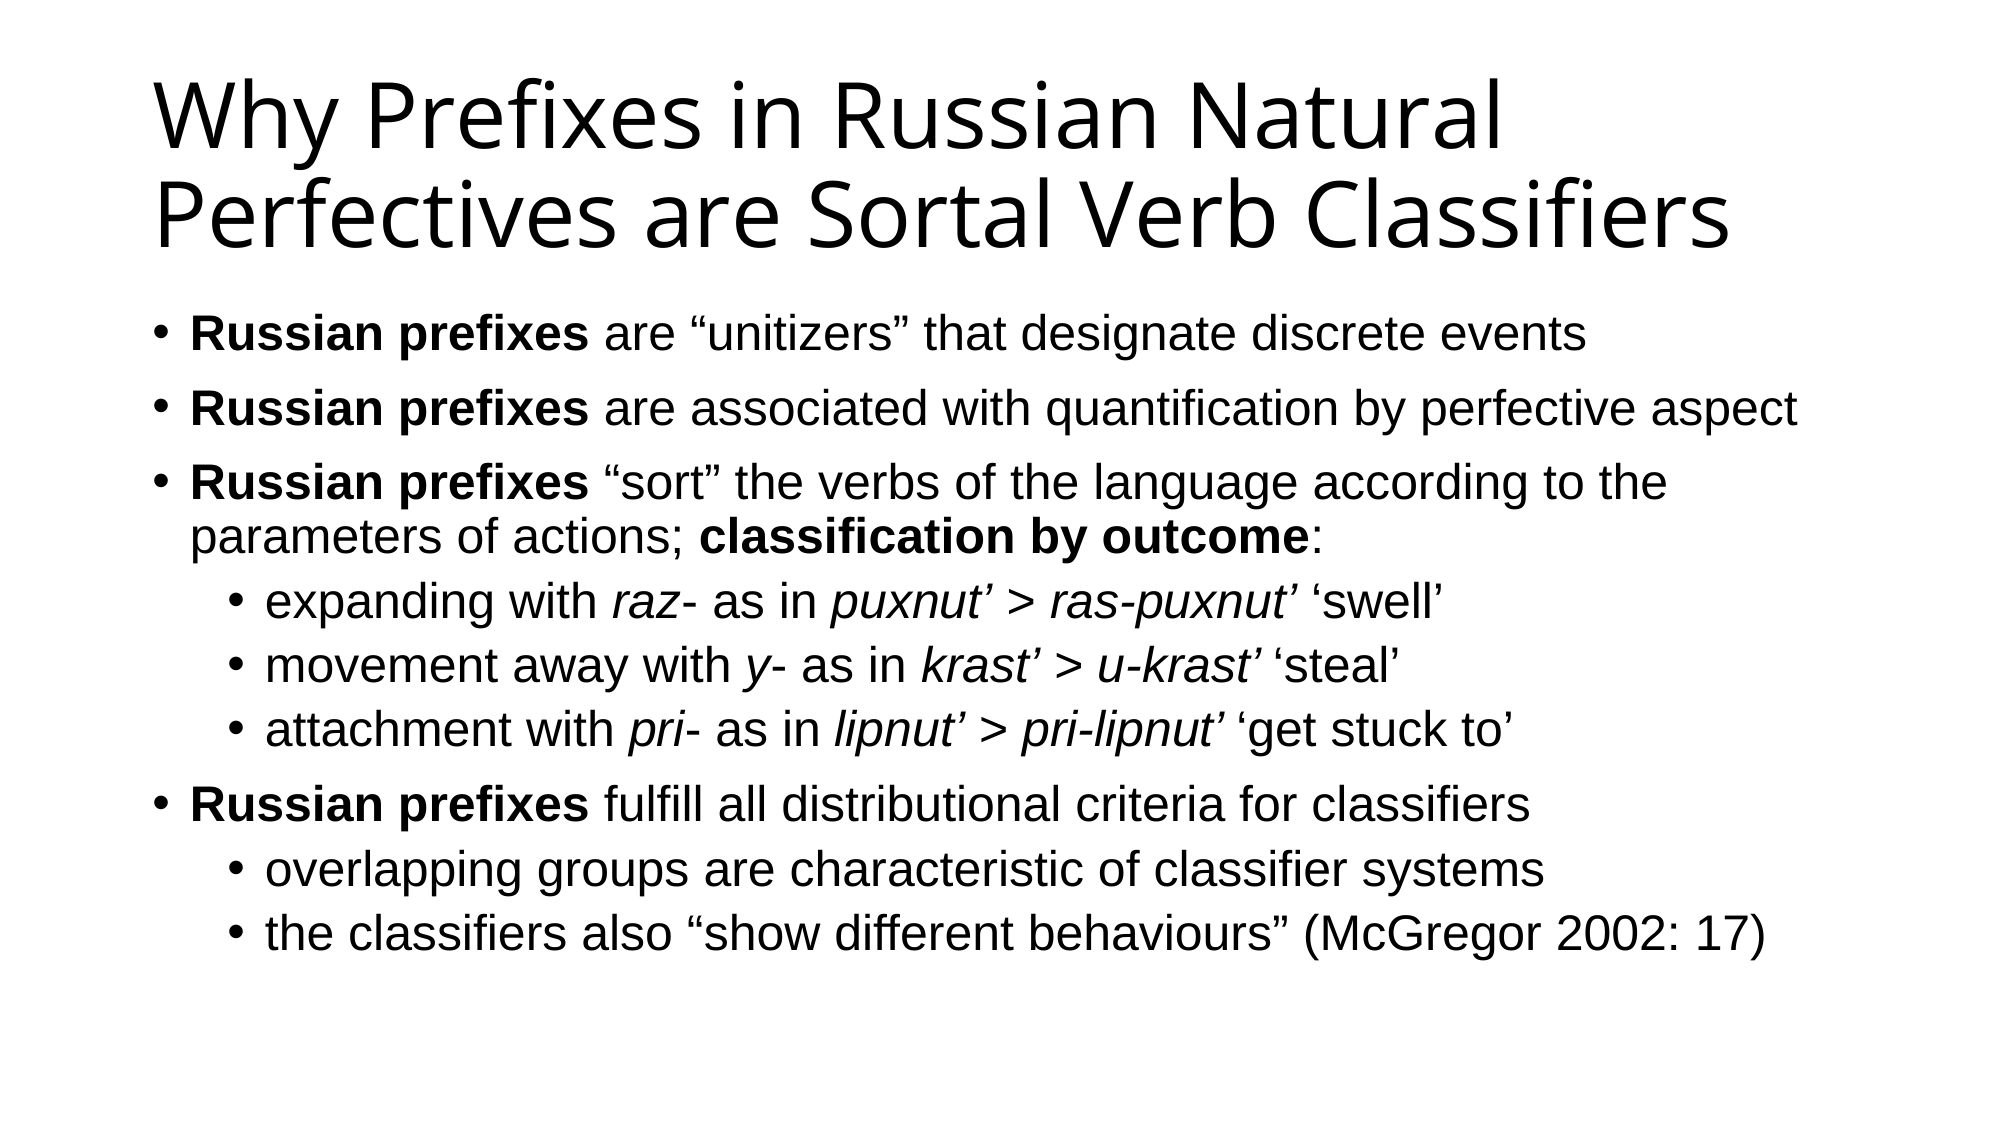

# Why Prefixes in Russian Natural Perfectives are Sortal Verb Classifiers
Russian prefixes are “unitizers” that designate discrete events
Russian prefixes are associated with quantification by perfective aspect
Russian prefixes “sort” the verbs of the language according to the parameters of actions; classification by outcome:
expanding with raz- as in puxnut’ > ras-puxnut’ ‘swell’
movement away with y- as in krast’ > u-krast’ ‘steal’
attachment with pri- as in lipnut’ > pri-lipnut’ ‘get stuck to’
Russian prefixes fulfill all distributional criteria for classifiers
overlapping groups are characteristic of classifier systems
the classifiers also “show different behaviours” (McGregor 2002: 17)